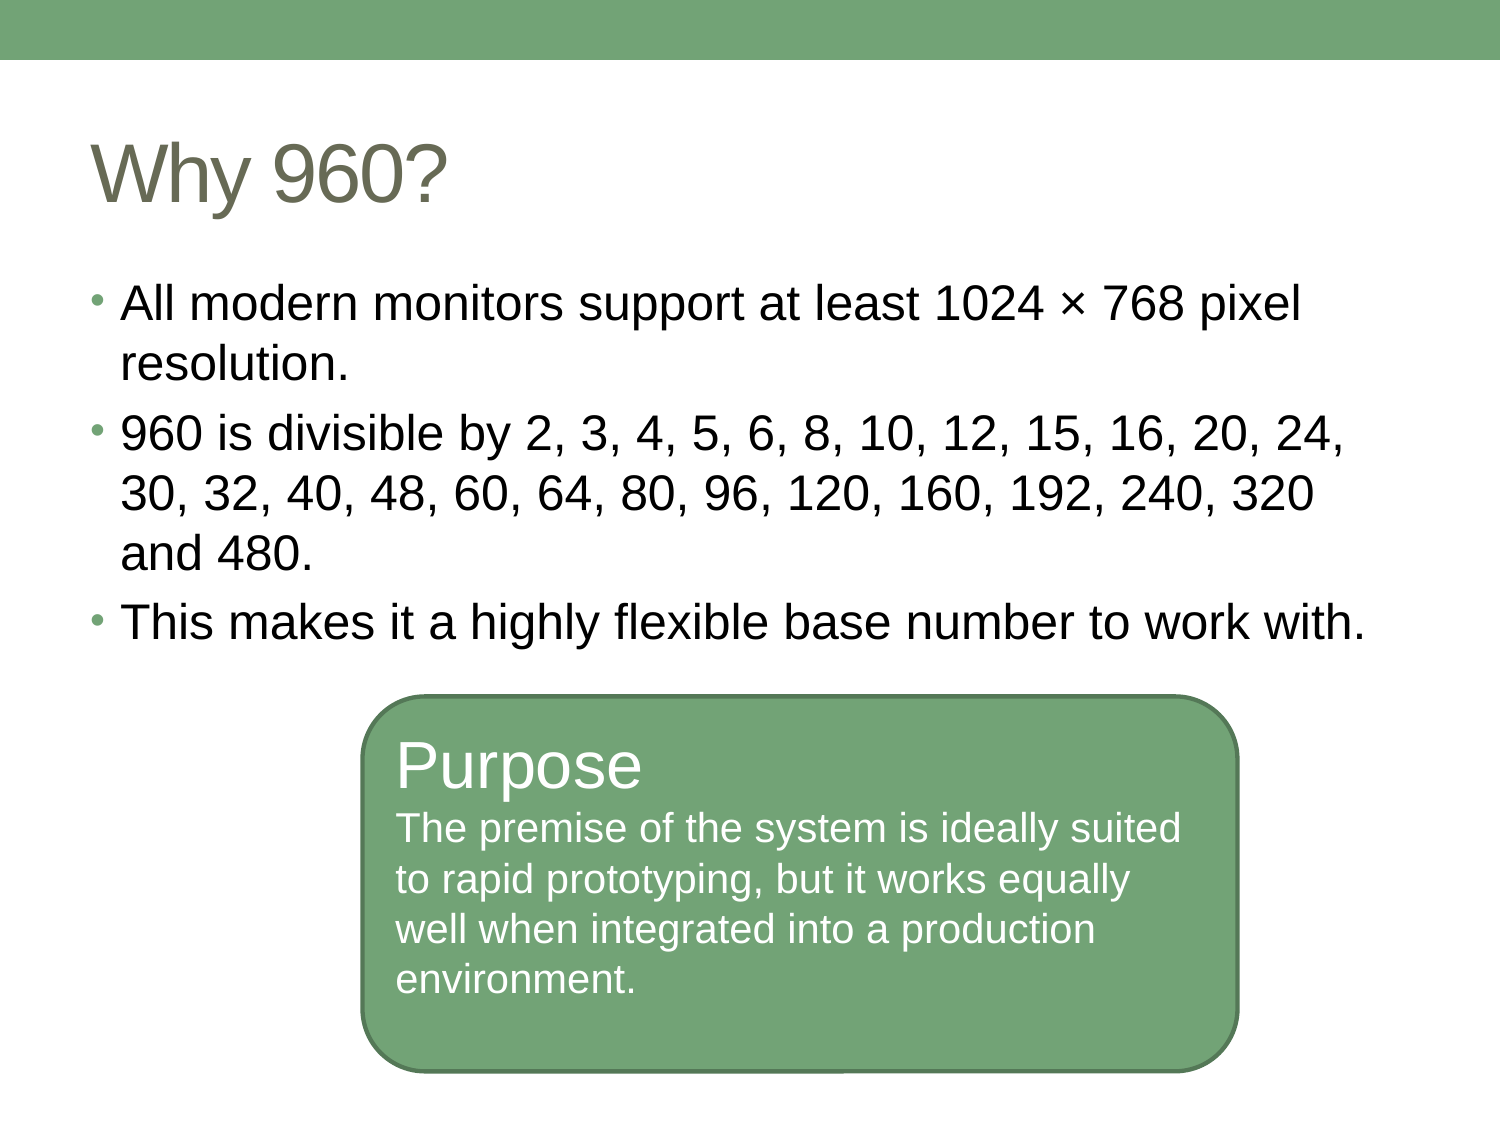

# Why 960?
All modern monitors support at least 1024 × 768 pixel resolution.
960 is divisible by 2, 3, 4, 5, 6, 8, 10, 12, 15, 16, 20, 24, 30, 32, 40, 48, 60, 64, 80, 96, 120, 160, 192, 240, 320 and 480.
This makes it a highly flexible base number to work with.
Purpose
The premise of the system is ideally suited to rapid prototyping, but it works equally well when integrated into a production environment.